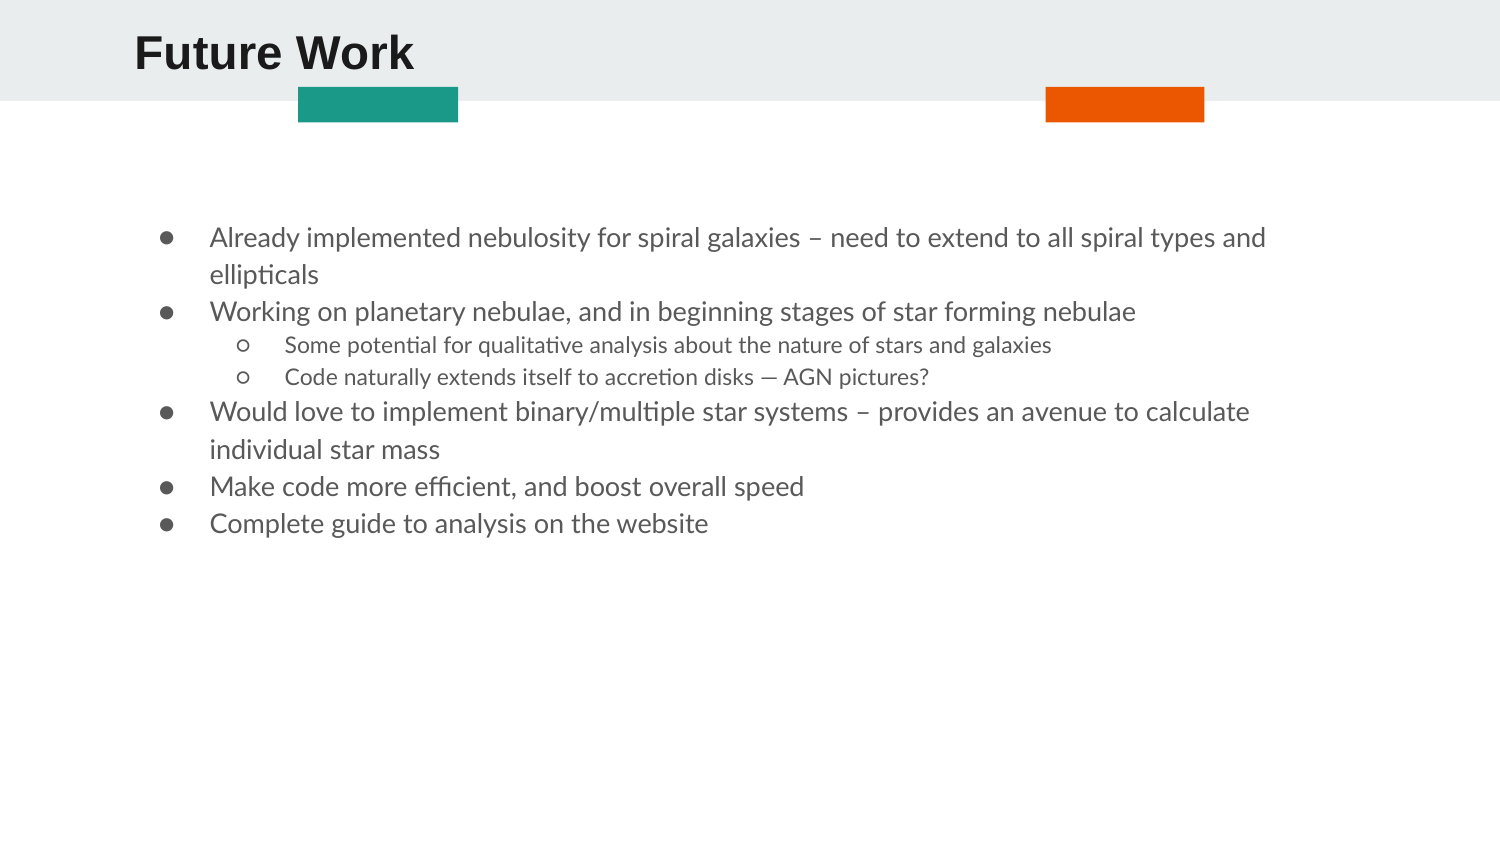

# Future Work
Already implemented nebulosity for spiral galaxies – need to extend to all spiral types and ellipticals
Working on planetary nebulae, and in beginning stages of star forming nebulae
Some potential for qualitative analysis about the nature of stars and galaxies
Code naturally extends itself to accretion disks — AGN pictures?
Would love to implement binary/multiple star systems – provides an avenue to calculate individual star mass
Make code more efficient, and boost overall speed
Complete guide to analysis on the website